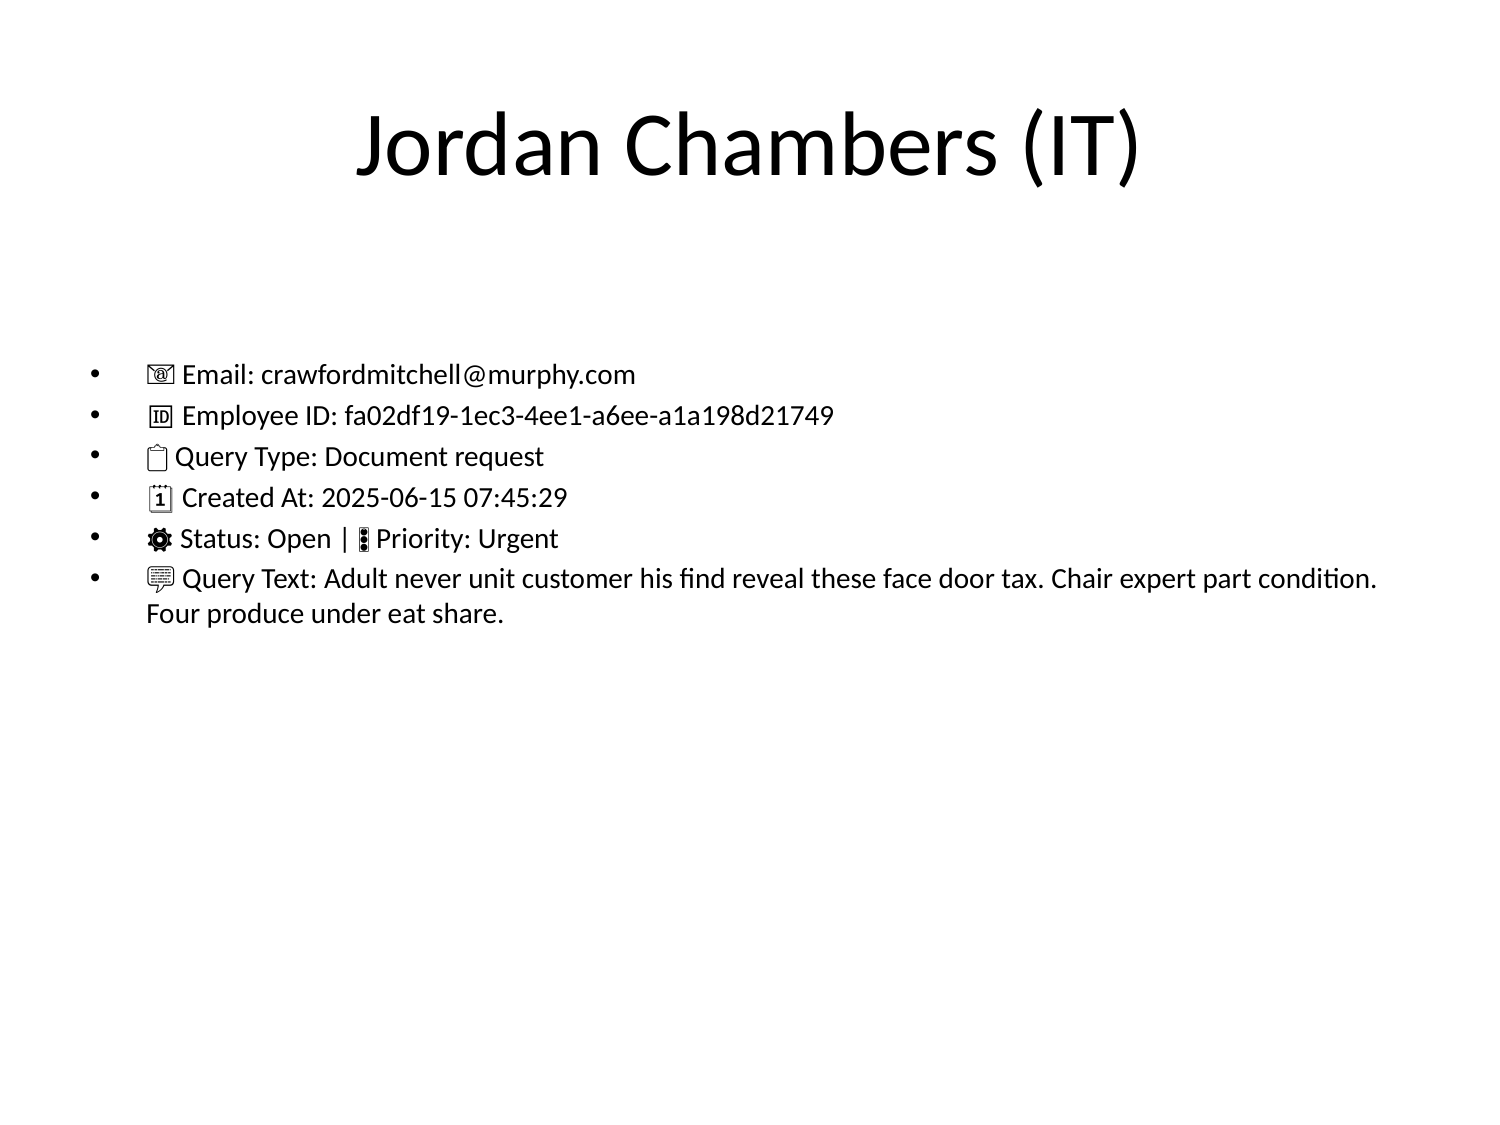

# Jordan Chambers (IT)

📧 Email: crawfordmitchell@murphy.com
🆔 Employee ID: fa02df19-1ec3-4ee1-a6ee-a1a198d21749
📋 Query Type: Document request
🗓 Created At: 2025-06-15 07:45:29
⚙ Status: Open | 🚦 Priority: Urgent
💬 Query Text: Adult never unit customer his find reveal these face door tax. Chair expert part condition. Four produce under eat share.